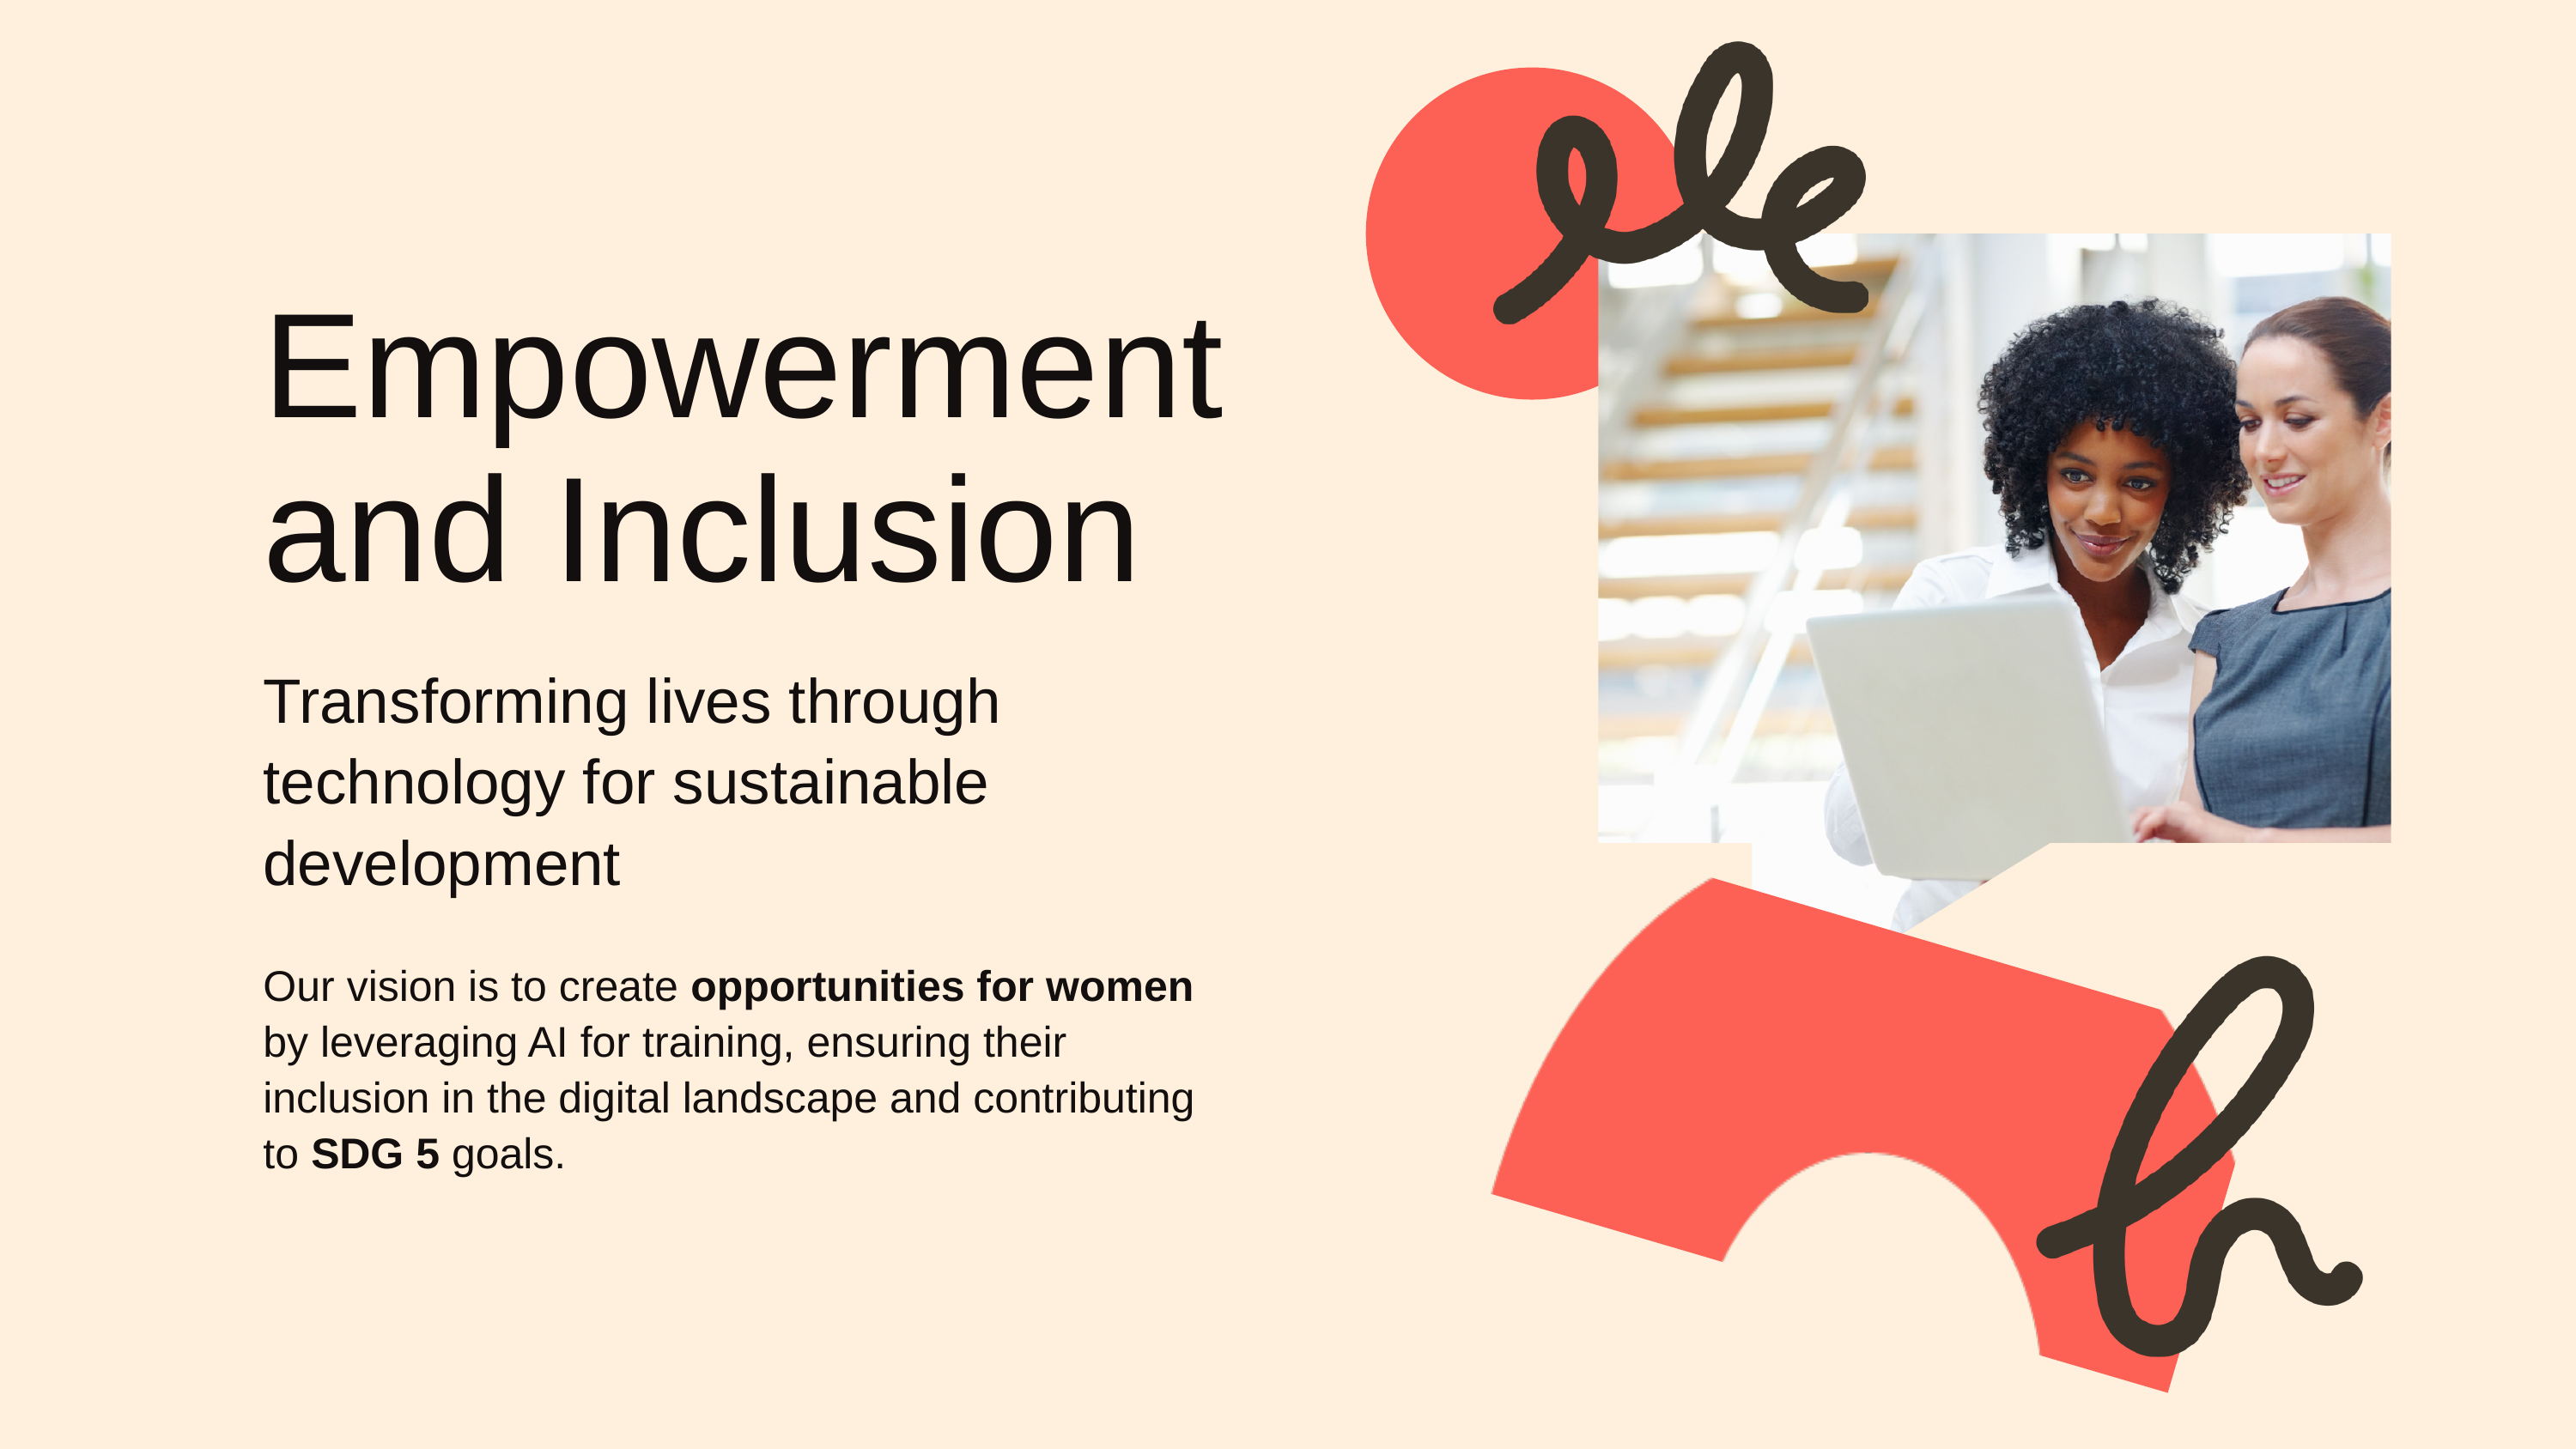

Empowerment and Inclusion
Transforming lives through technology for sustainable development
Our vision is to create opportunities for women by leveraging AI for training, ensuring their inclusion in the digital landscape and contributing to SDG 5 goals.